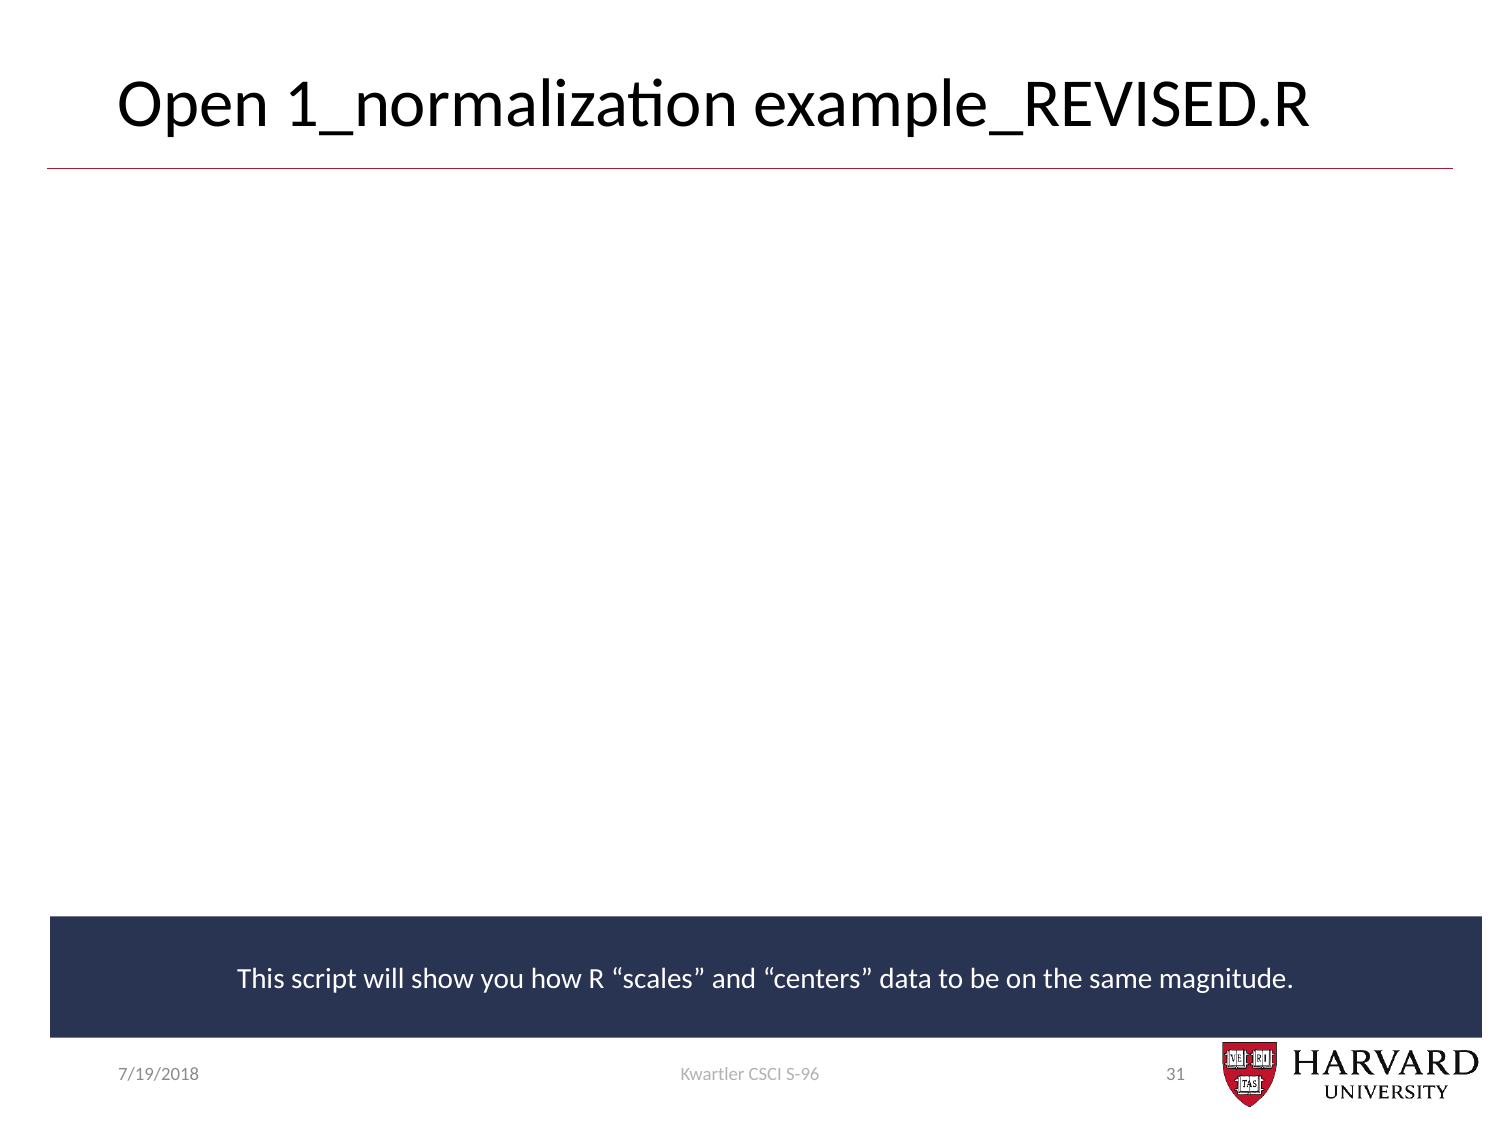

# Open 1_normalization example_REVISED.R
This script will show you how R “scales” and “centers” data to be on the same magnitude.
7/19/2018
Kwartler CSCI S-96
31